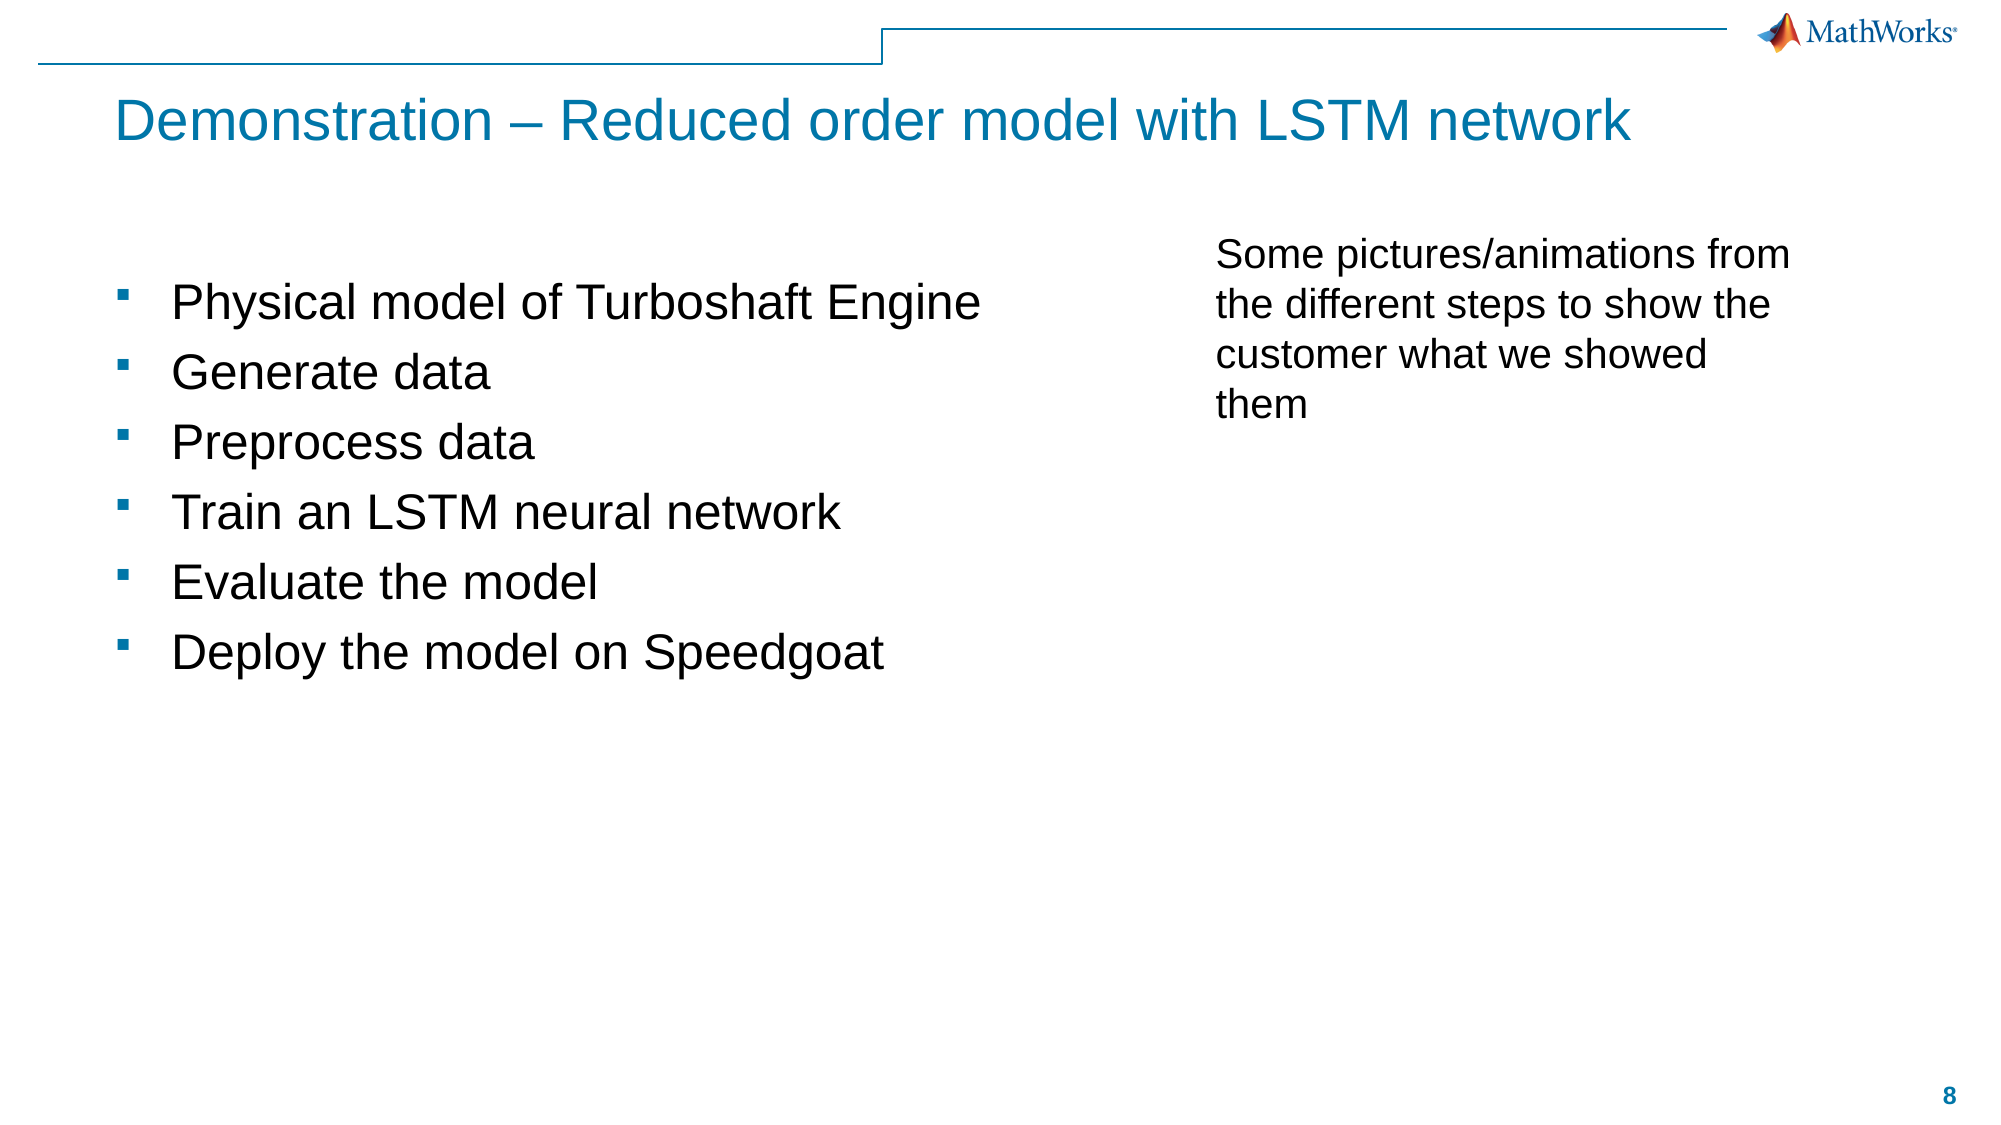

# Demonstration – Reduced order model with LSTM network
Some pictures/animations from the different steps to show the customer what we showed them
Physical model of Turboshaft Engine
Generate data
Preprocess data
Train an LSTM neural network
Evaluate the model
Deploy the model on Speedgoat